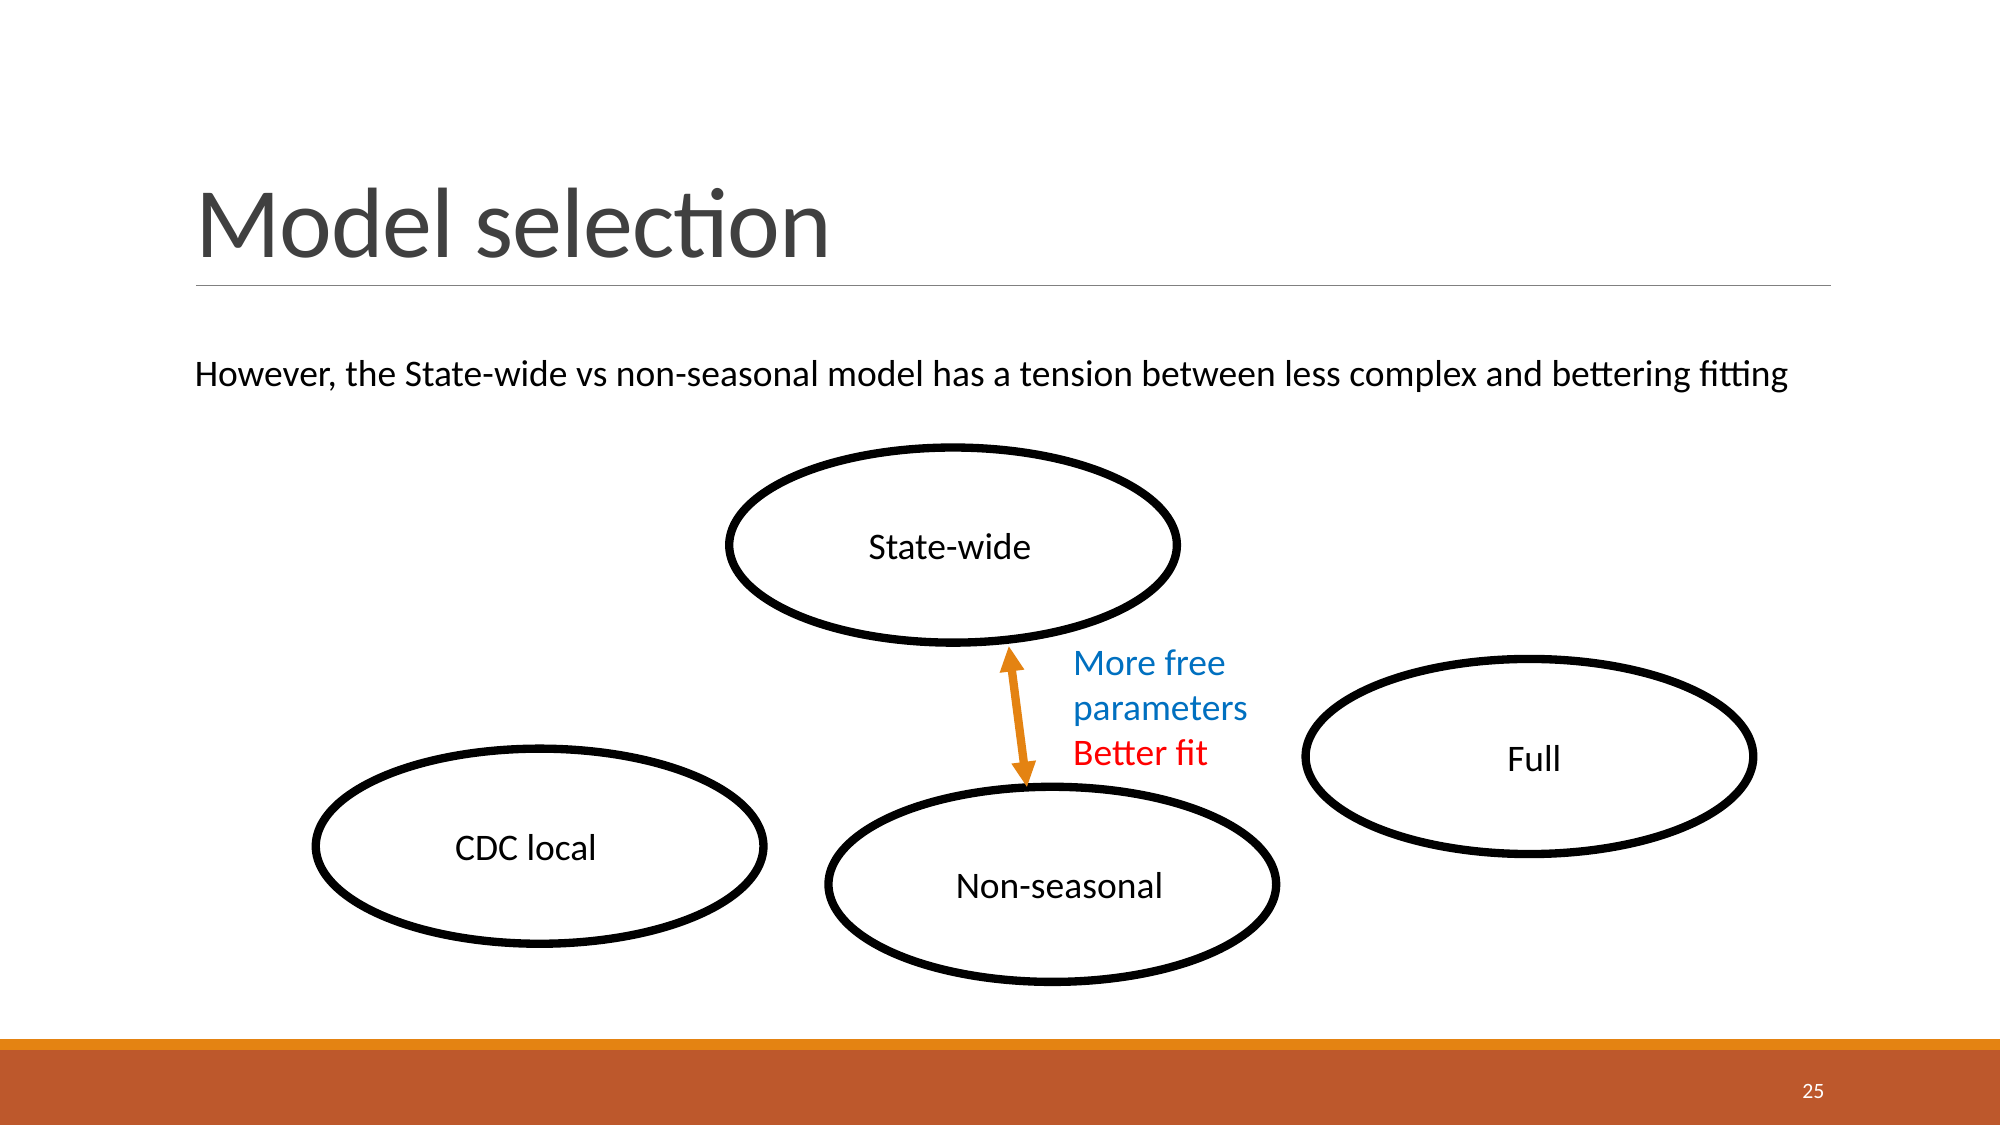

# Model selection
However, the State-wide vs non-seasonal model has a tension between less complex and bettering fitting

State-wide
More free parameters
Better fit

Full

CDC local
Non-seasonal
25